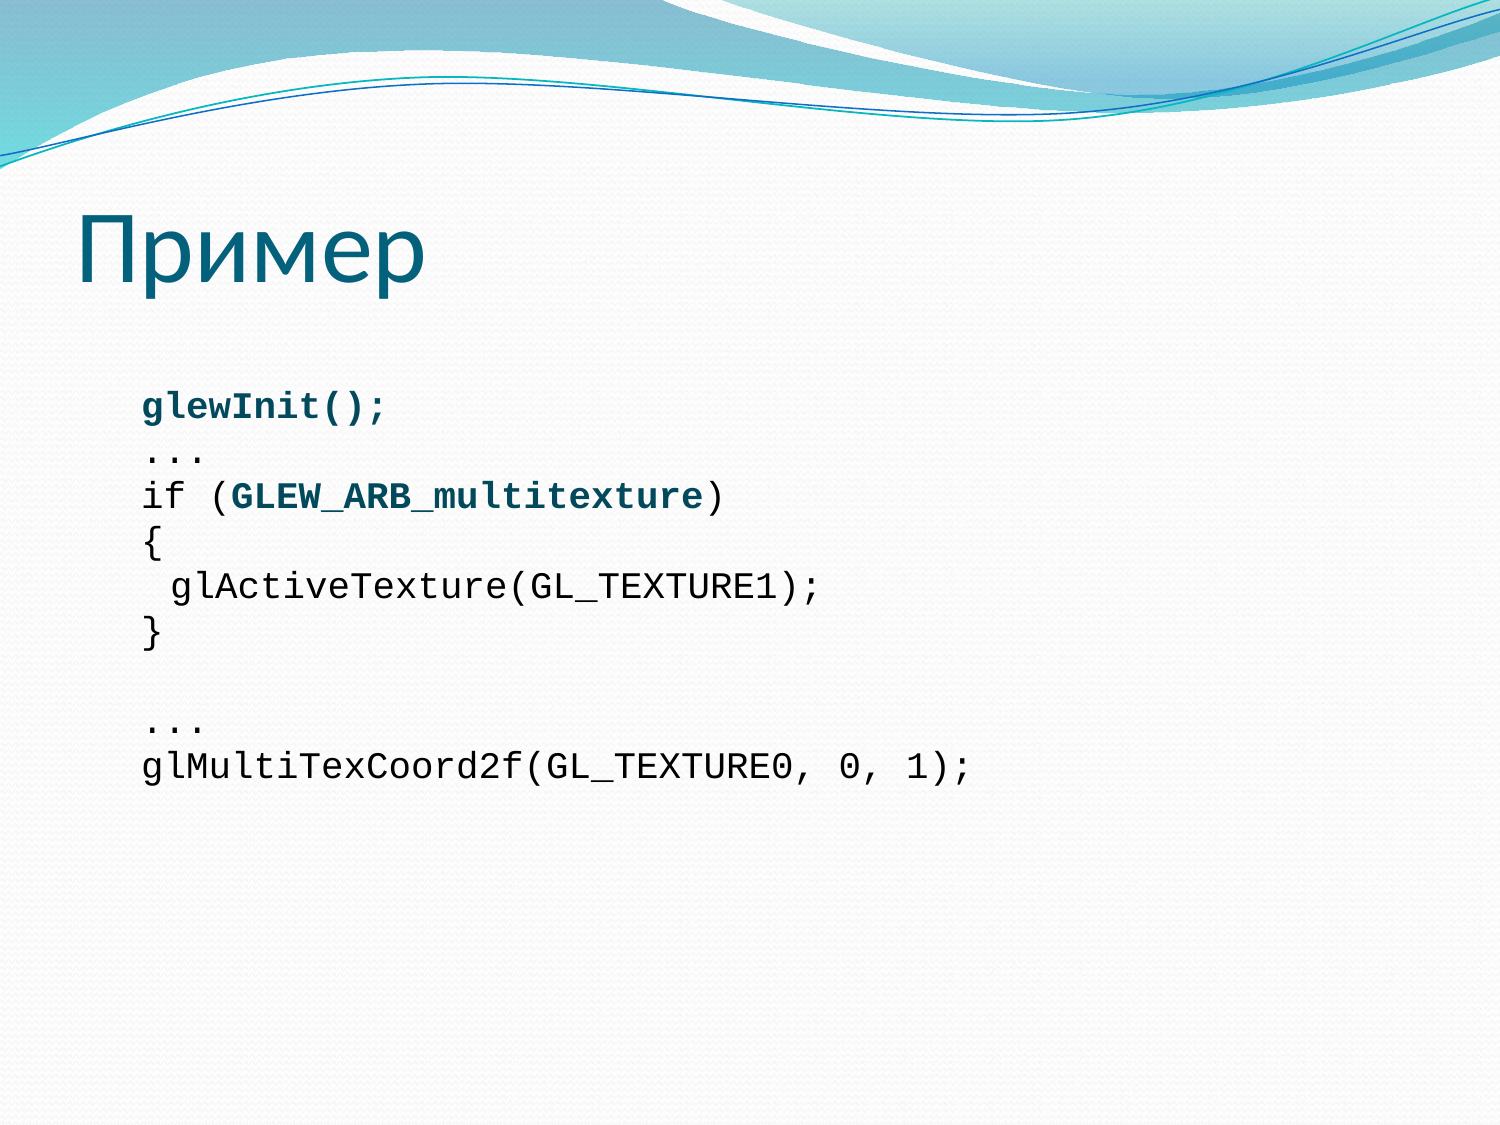

# Пример
glewInit();
...
if (GLEW_ARB_multitexture)
{
	glActiveTexture(GL_TEXTURE1);
}

...
glMultiTexCoord2f(GL_TEXTURE0, 0, 1);